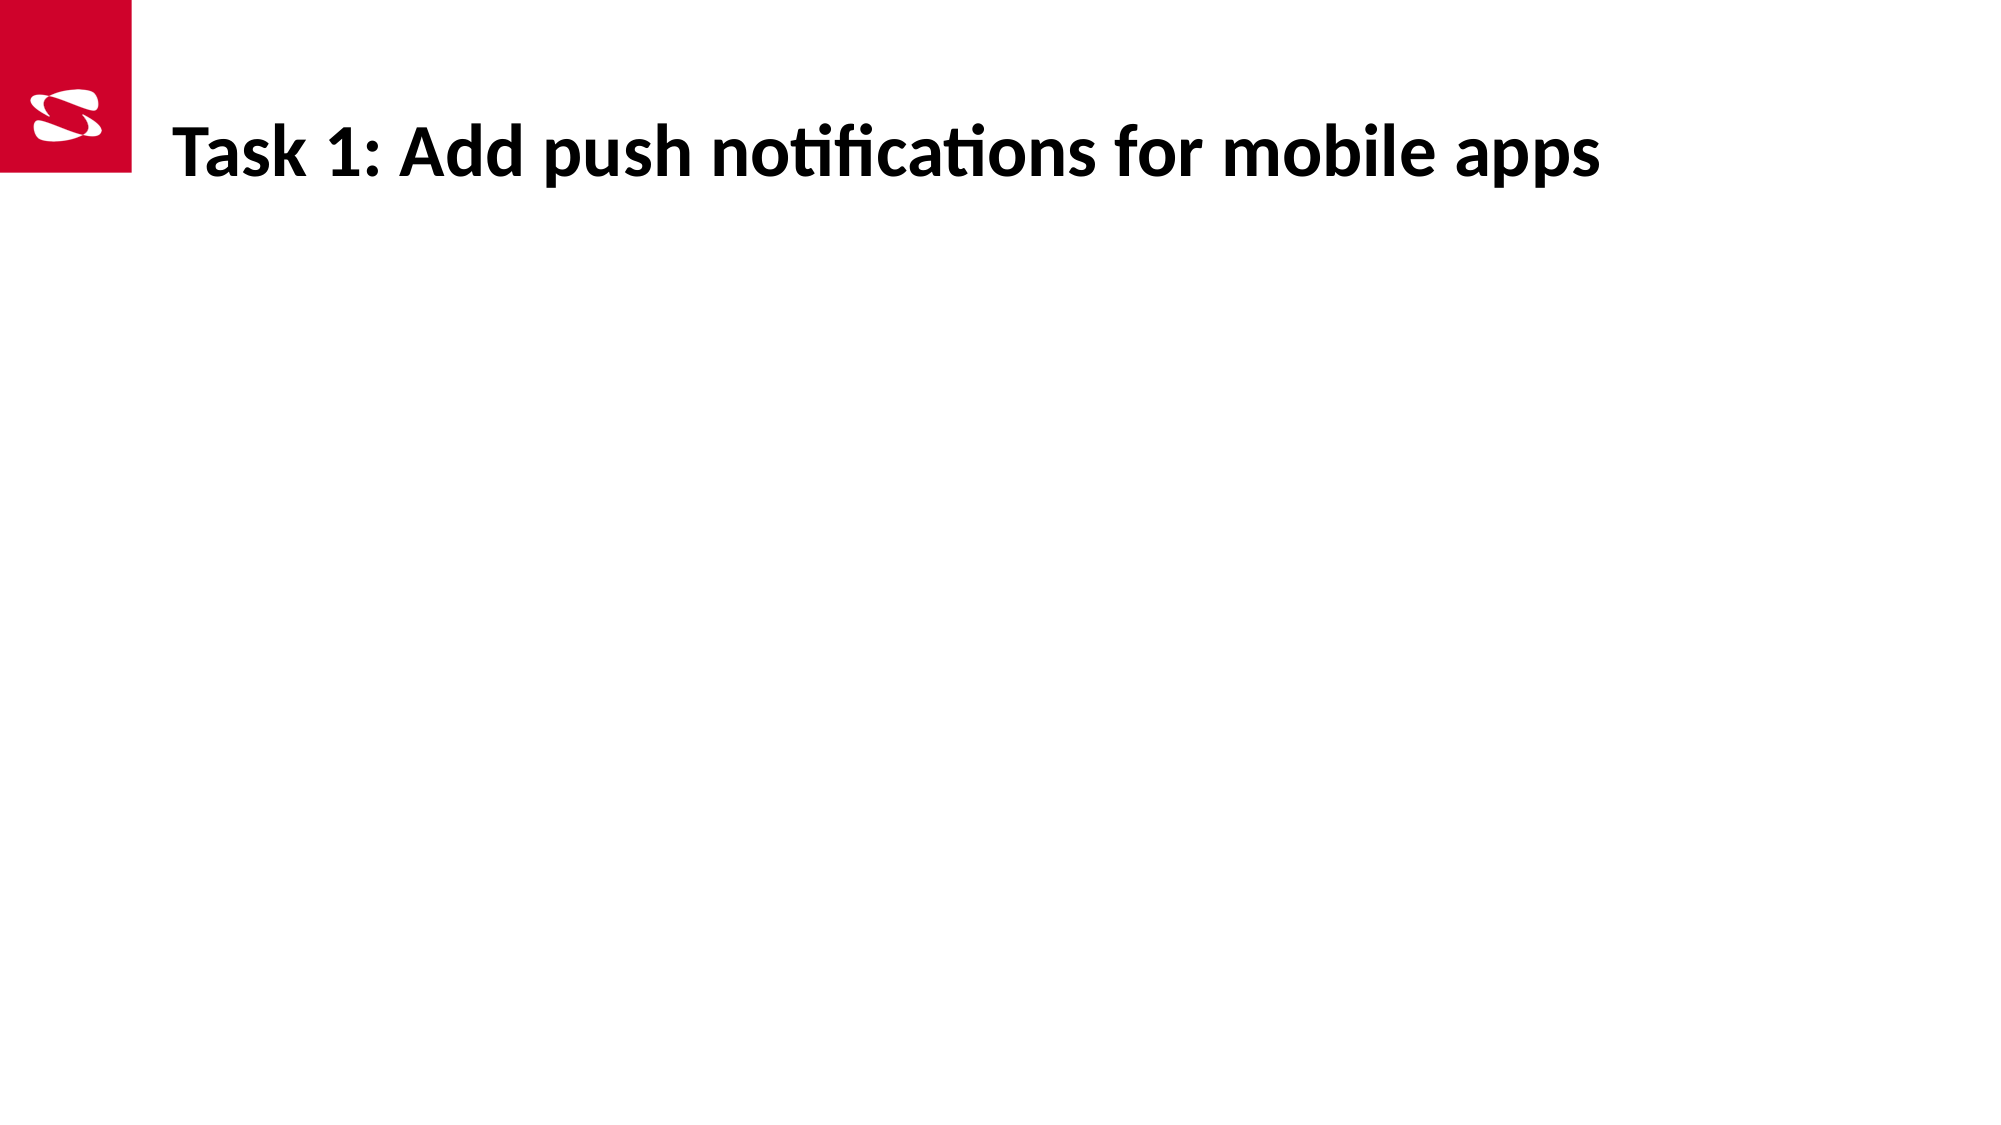

# Task 1: Add push notifications for mobile apps